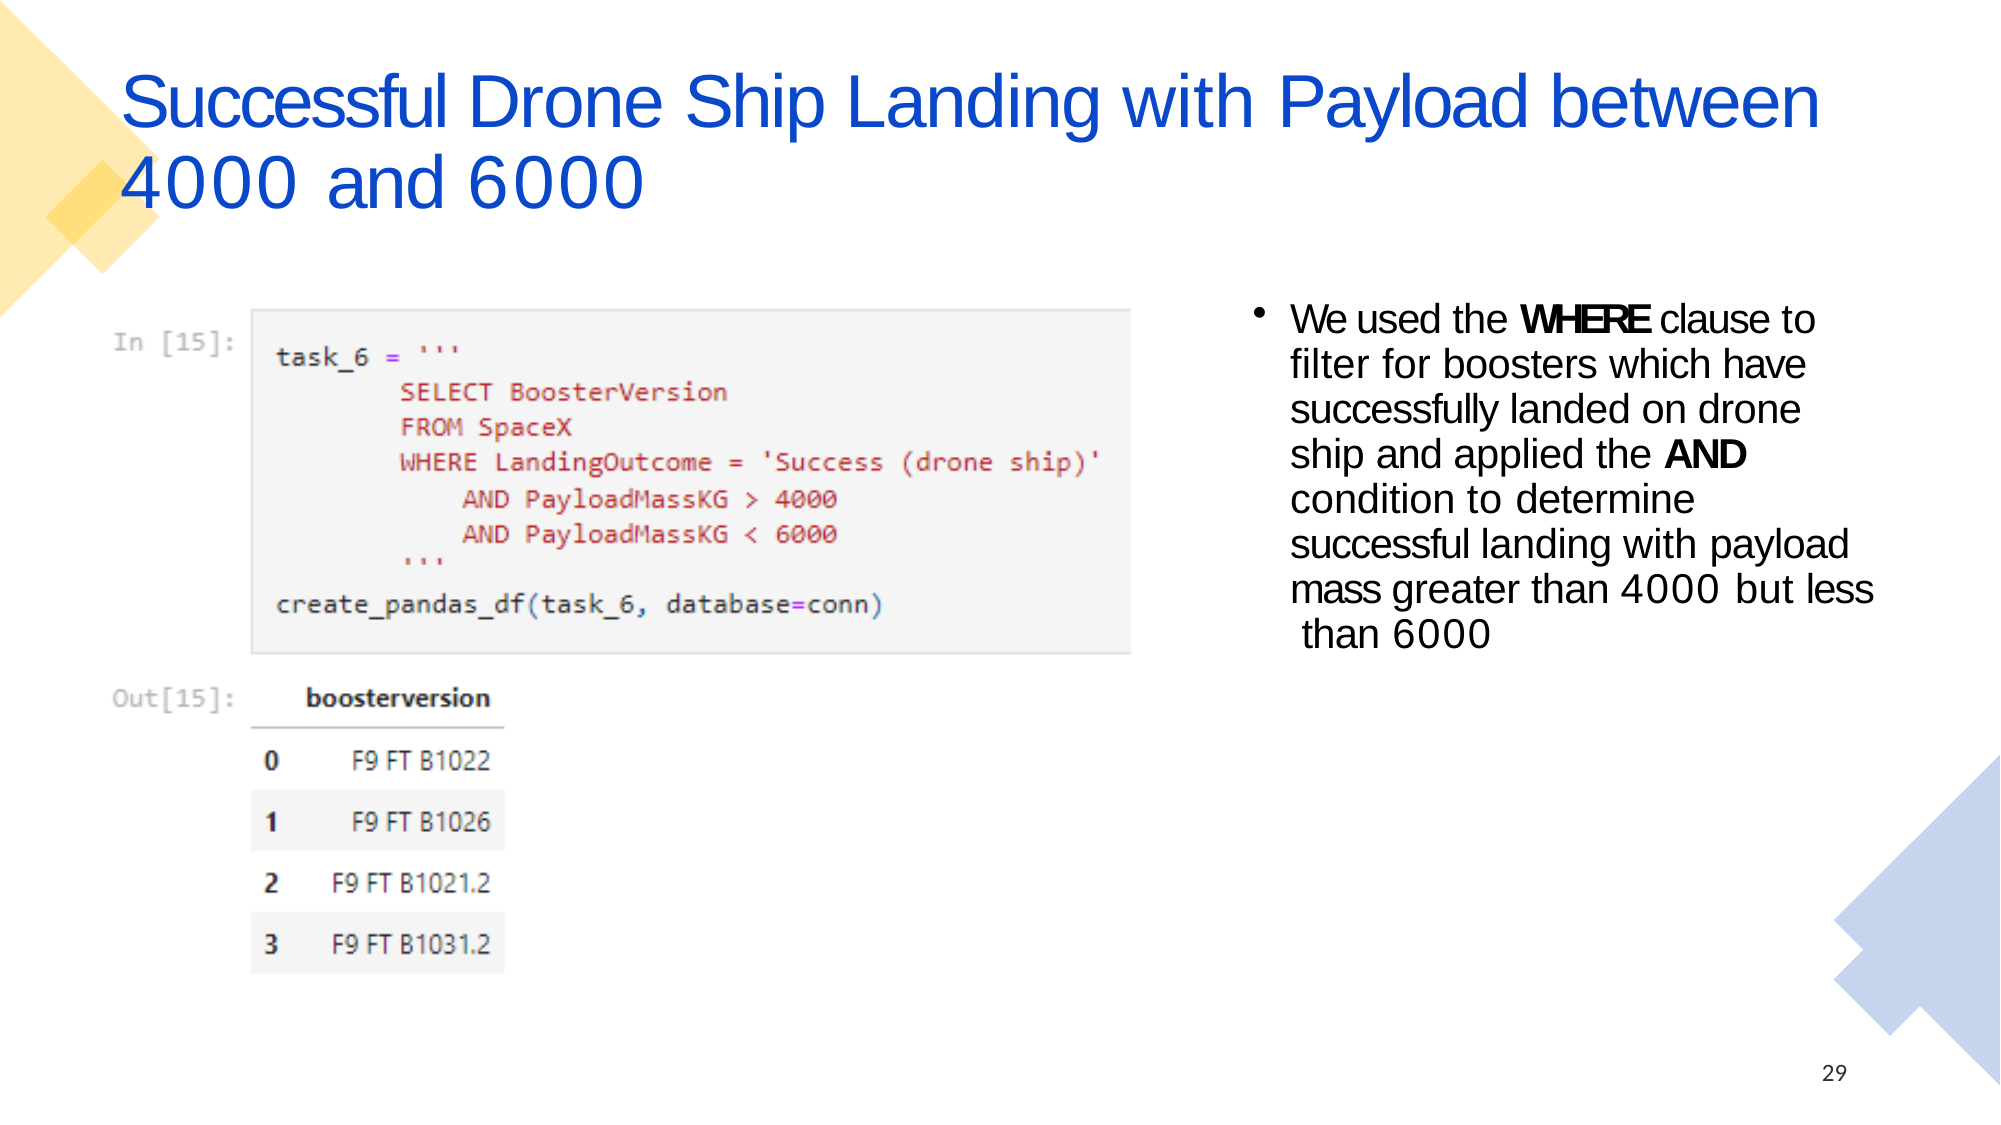

# Successful Drone Ship Landing with Payload between  4000 and 6000

We used the WHERE clause to  filter for boosters which have  successfully landed on drone  ship and applied the AND  condition to determine  successful landing with payload  mass greater than 4000 but less  than 6000

29